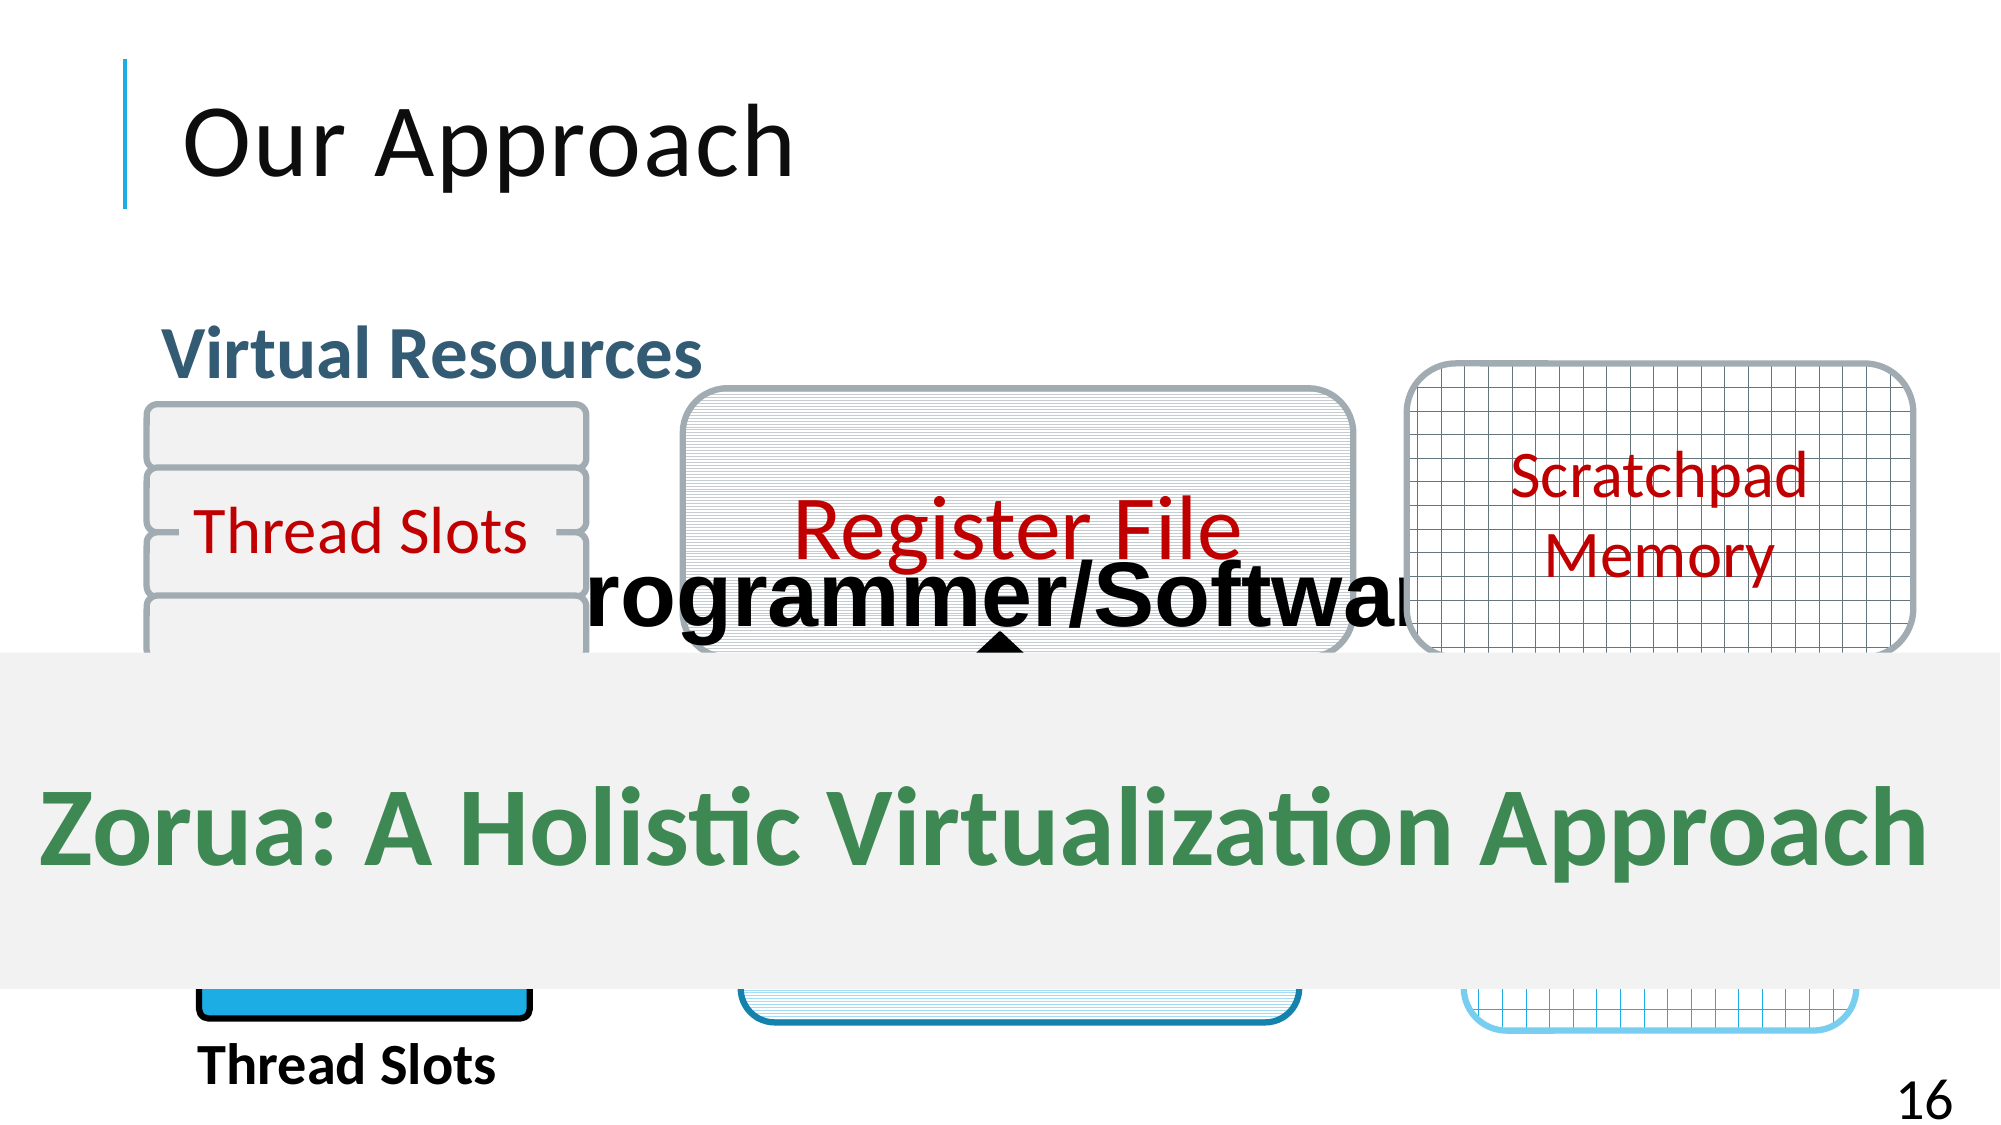

# Our Approach
Virtual Resources
Scratchpad
Memory
Register File

Thread Slots
Programmer/Software

Zorua: A Holistic Virtualization Approach
Hardware Resources
Virtualize multiple on-chip resources
Decouple resource specification from allocation
Scratchpad
Memory

Register File
Thread Slots
16